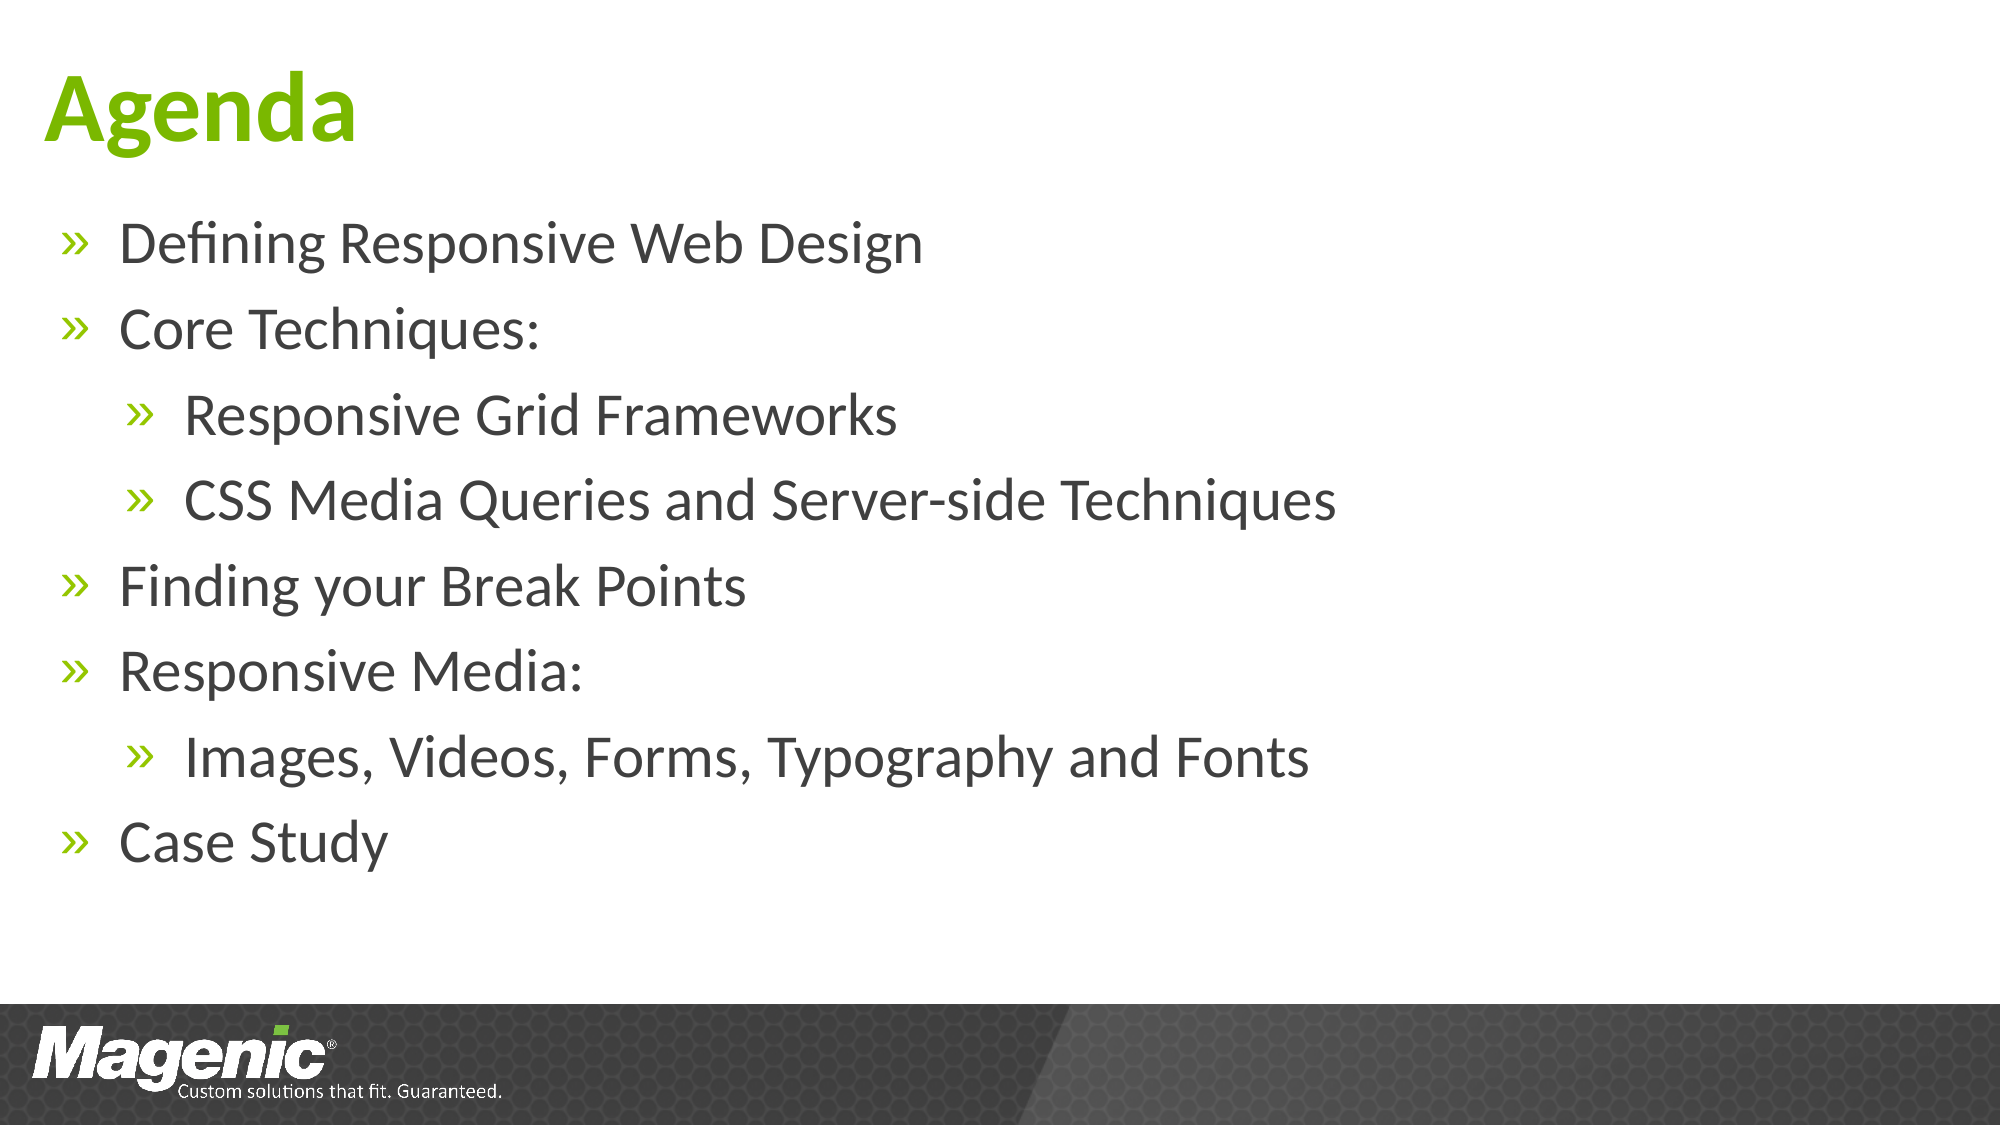

# Agenda
Defining Responsive Web Design
Core Techniques:
Responsive Grid Frameworks
CSS Media Queries and Server-side Techniques
Finding your Break Points
Responsive Media:
Images, Videos, Forms, Typography and Fonts
Case Study